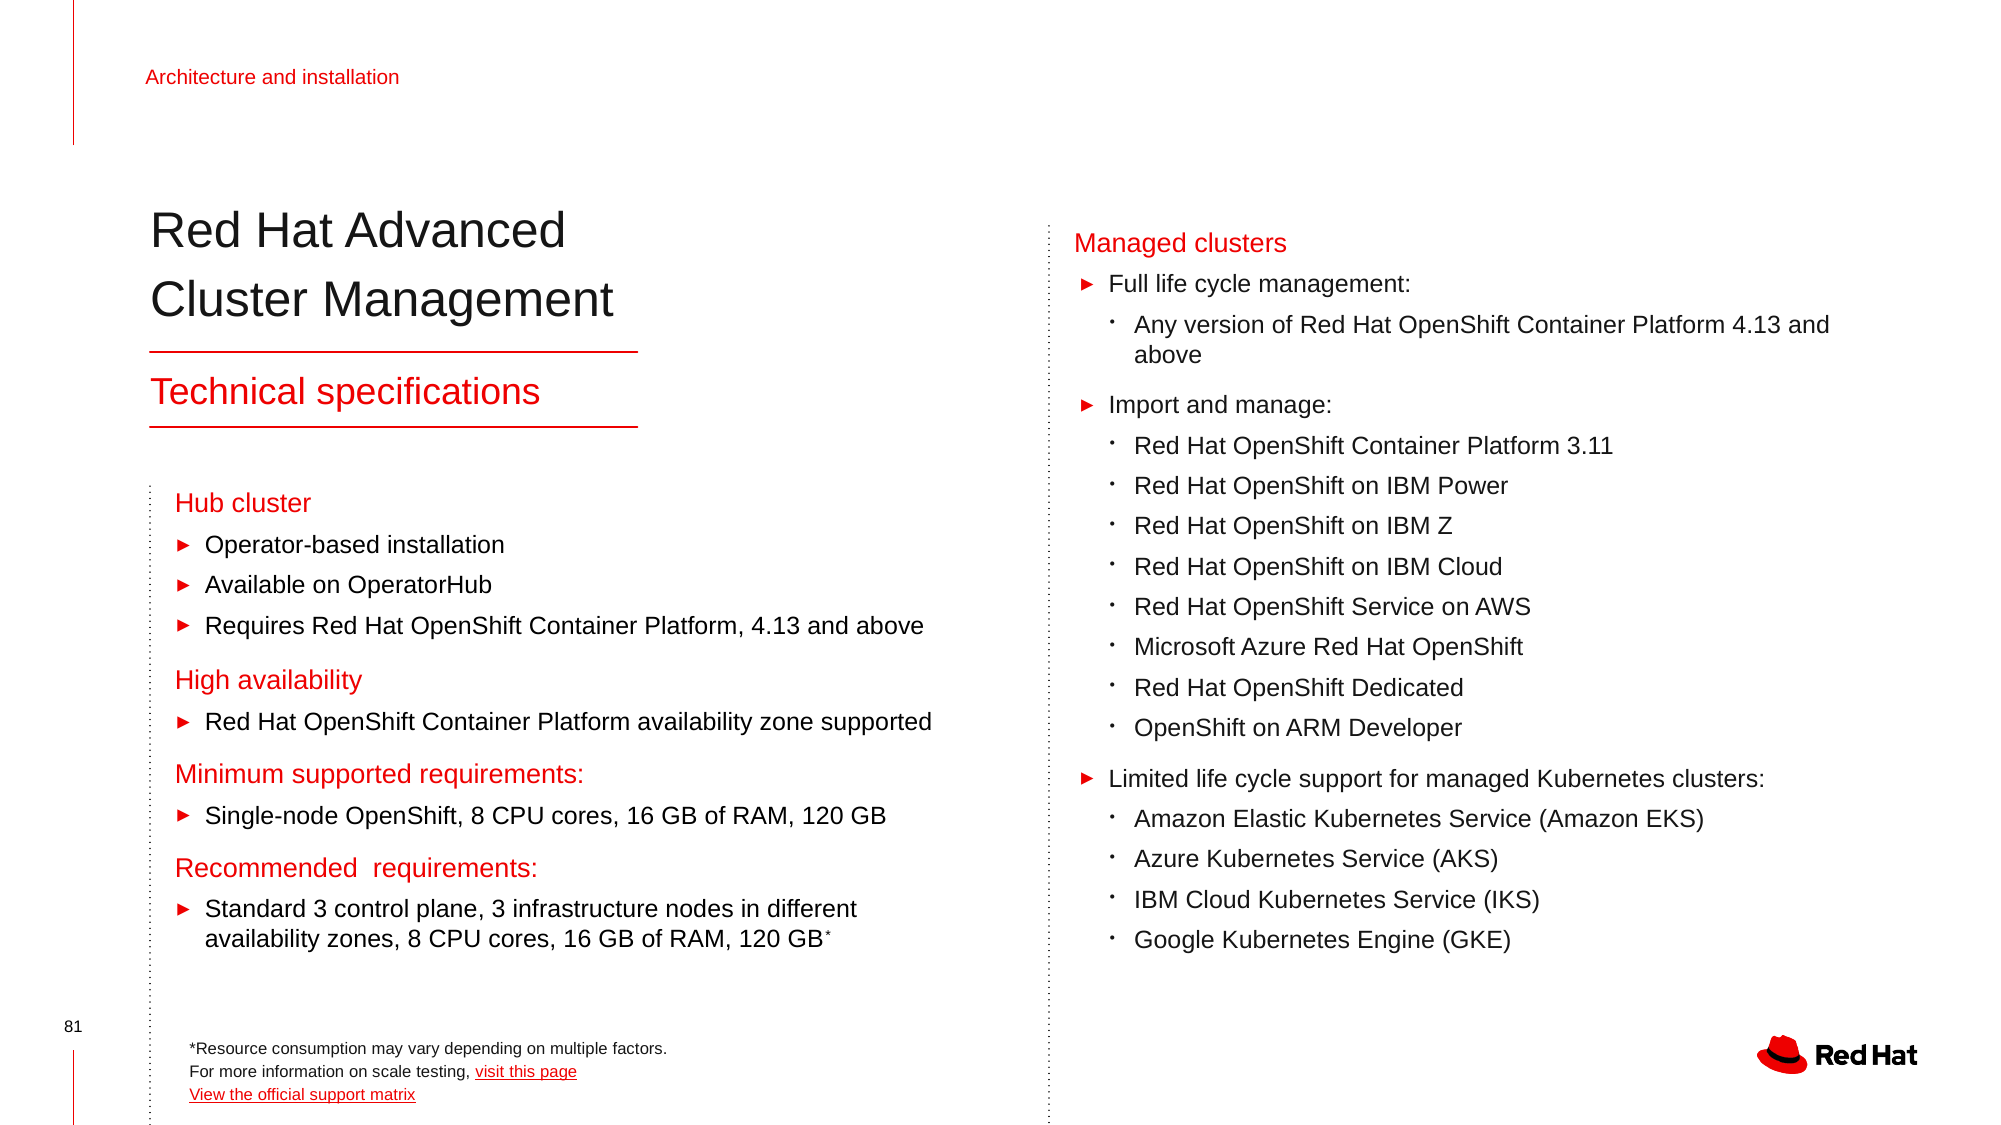

Architecture and installation
Red Hat Advanced
Cluster Management

Managed clusters
Full life cycle management:
Any version of Red Hat OpenShift Container Platform 4.13 and above
Import and manage:
Red Hat OpenShift Container Platform 3.11
Red Hat OpenShift on IBM Power
Red Hat OpenShift on IBM Z
Red Hat OpenShift on IBM Cloud
Red Hat OpenShift Service on AWS
Microsoft Azure Red Hat OpenShift
Red Hat OpenShift Dedicated
OpenShift on ARM Developer
Limited life cycle support for managed Kubernetes clusters:
Amazon Elastic Kubernetes Service (Amazon EKS)
Azure Kubernetes Service (AKS)
IBM Cloud Kubernetes Service (IKS)
Google Kubernetes Engine (GKE)

Technical specifications
Hub cluster
Operator-based installation
Available on OperatorHub
Requires Red Hat OpenShift Container Platform, 4.13 and above
High availability
Red Hat OpenShift Container Platform availability zone supported
Minimum supported requirements:
Single-node OpenShift, 8 CPU cores, 16 GB of RAM, 120 GB
Recommended  requirements:
Standard 3 control plane, 3 infrastructure nodes in different availability zones, 8 CPU cores, 16 GB of RAM, 120 GB*
*Resource consumption may vary depending on multiple factors.
For more information on scale testing, visit this page
View the official support matrix
81